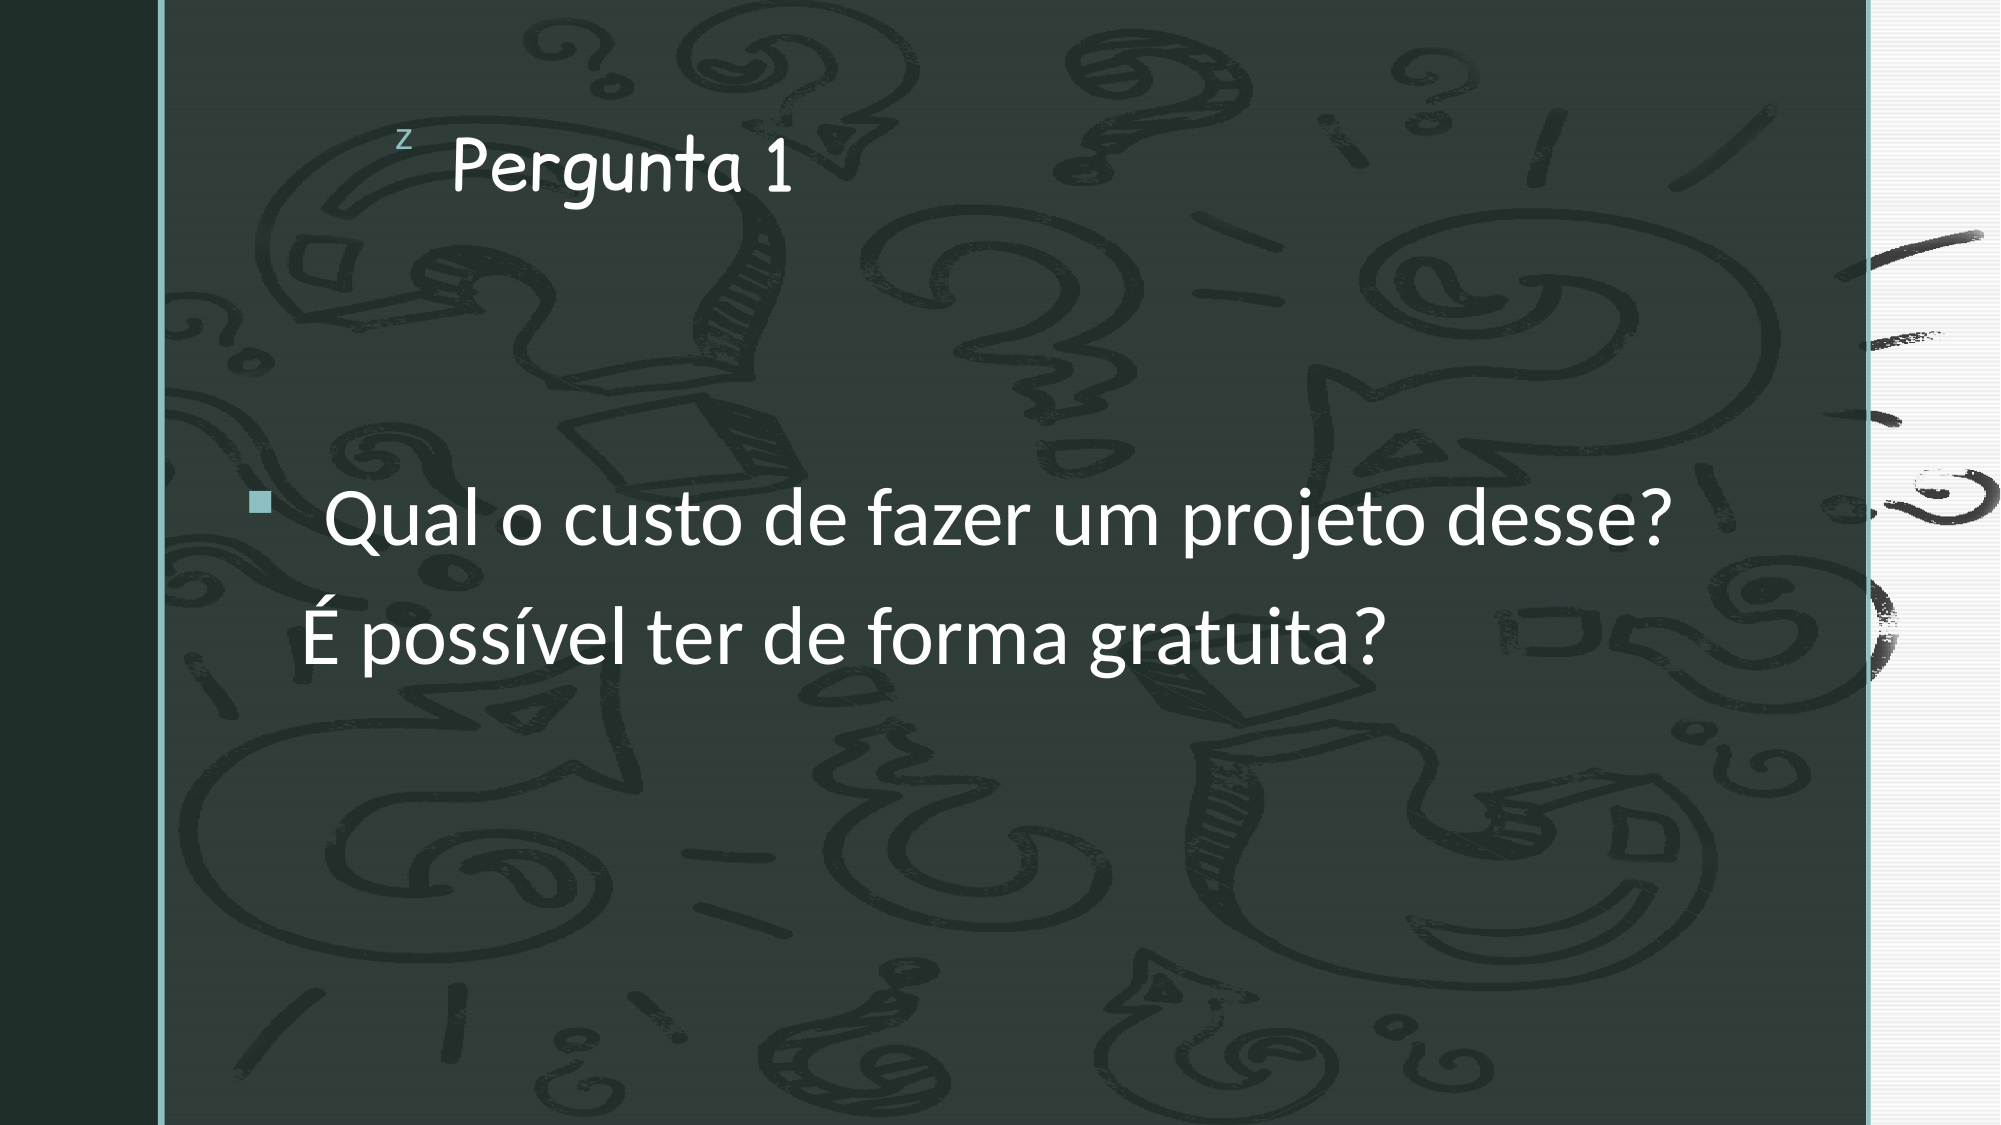

# Pergunta 1
 Qual o custo de fazer um projeto desse? É possível ter de forma gratuita?